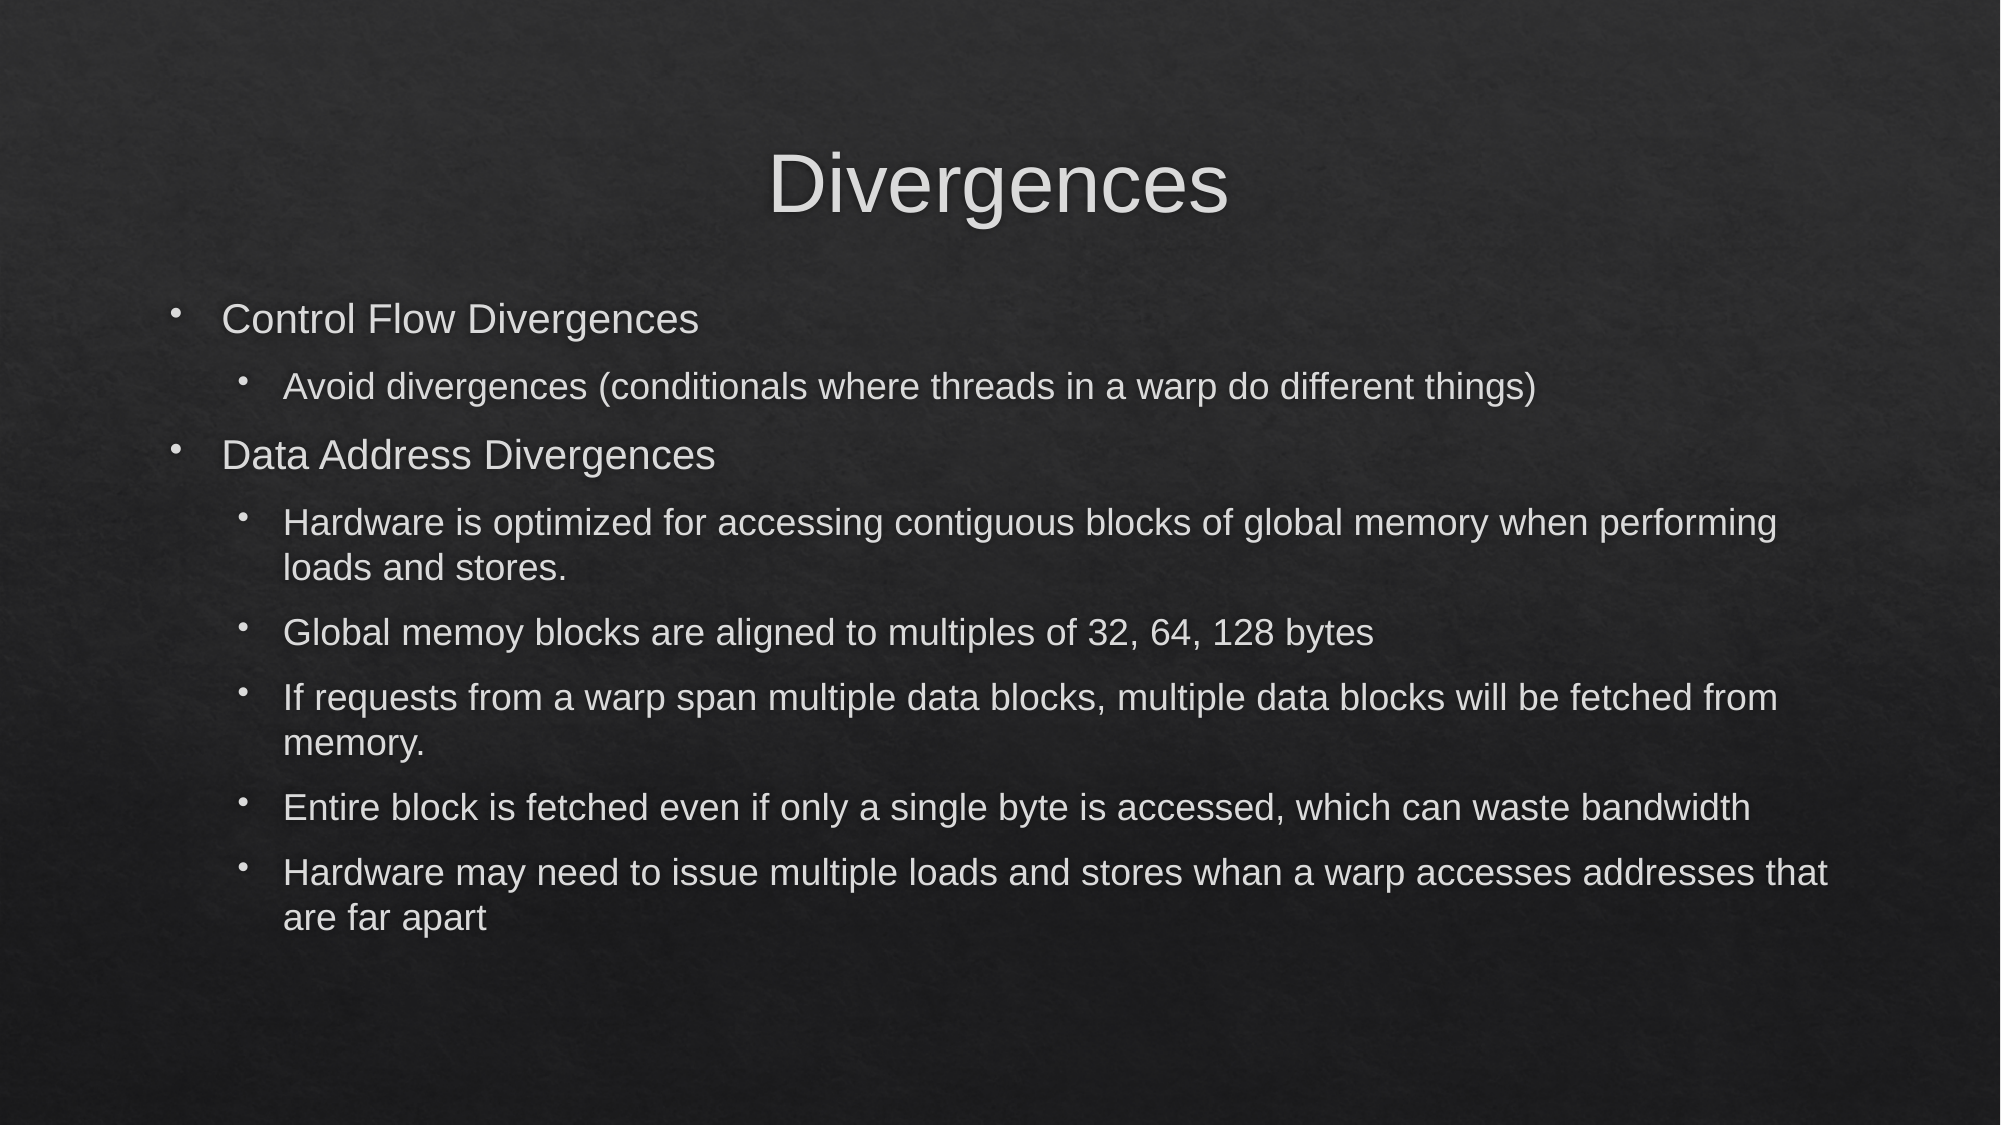

# Divergences
Control Flow Divergences
Avoid divergences (conditionals where threads in a warp do different things)
Data Address Divergences
Hardware is optimized for accessing contiguous blocks of global memory when performing loads and stores.
Global memoy blocks are aligned to multiples of 32, 64, 128 bytes
If requests from a warp span multiple data blocks, multiple data blocks will be fetched from memory.
Entire block is fetched even if only a single byte is accessed, which can waste bandwidth
Hardware may need to issue multiple loads and stores whan a warp accesses addresses that are far apart